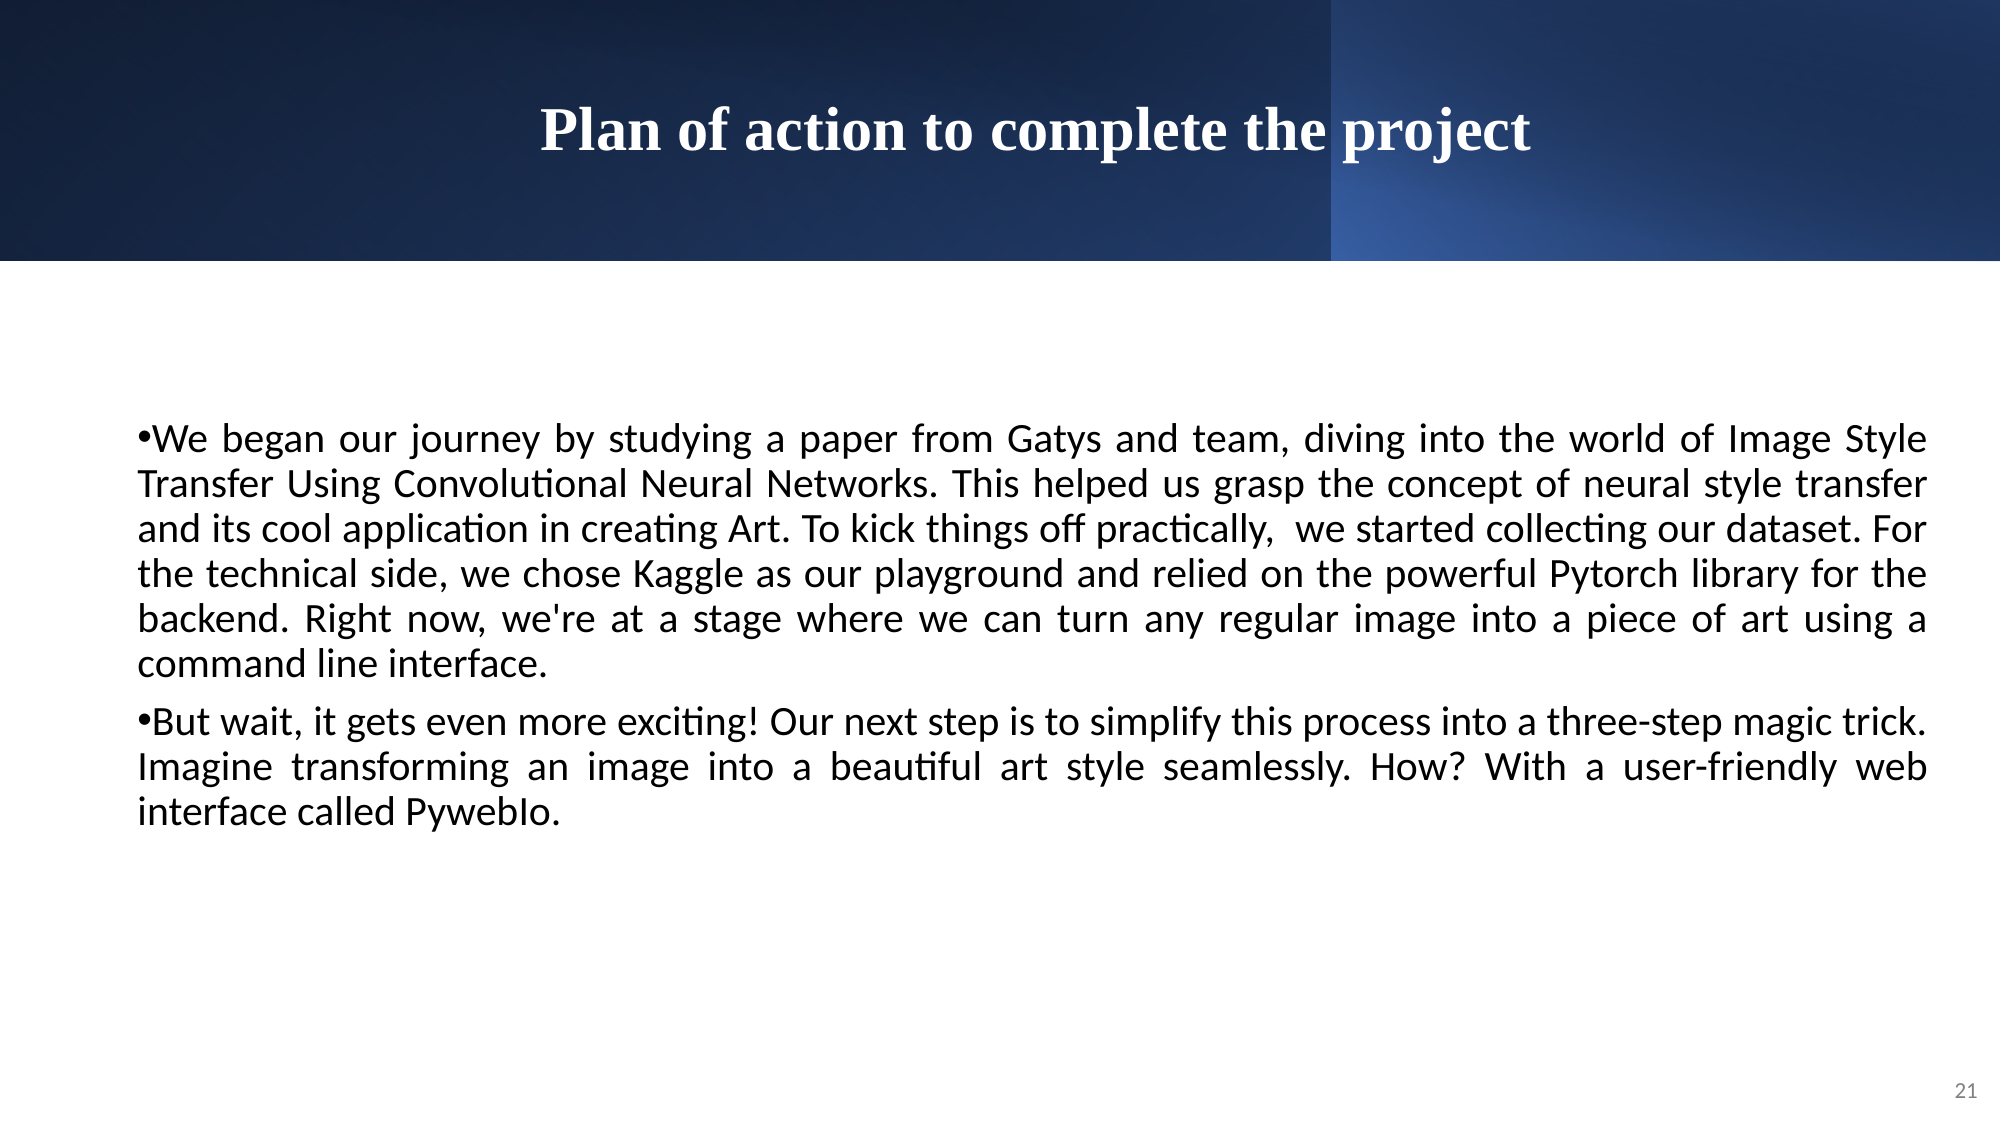

# Plan of action to complete the project
We began our journey by studying a paper from Gatys and team, diving into the world of Image Style Transfer Using Convolutional Neural Networks. This helped us grasp the concept of neural style transfer and its cool application in creating Art. To kick things off practically,  we started collecting our dataset. For the technical side, we chose Kaggle as our playground and relied on the powerful Pytorch library for the backend. Right now, we're at a stage where we can turn any regular image into a piece of art using a command line interface.
But wait, it gets even more exciting! Our next step is to simplify this process into a three-step magic trick. Imagine transforming an image into a beautiful art style seamlessly. How? With a user-friendly web interface called PywebIo.

21